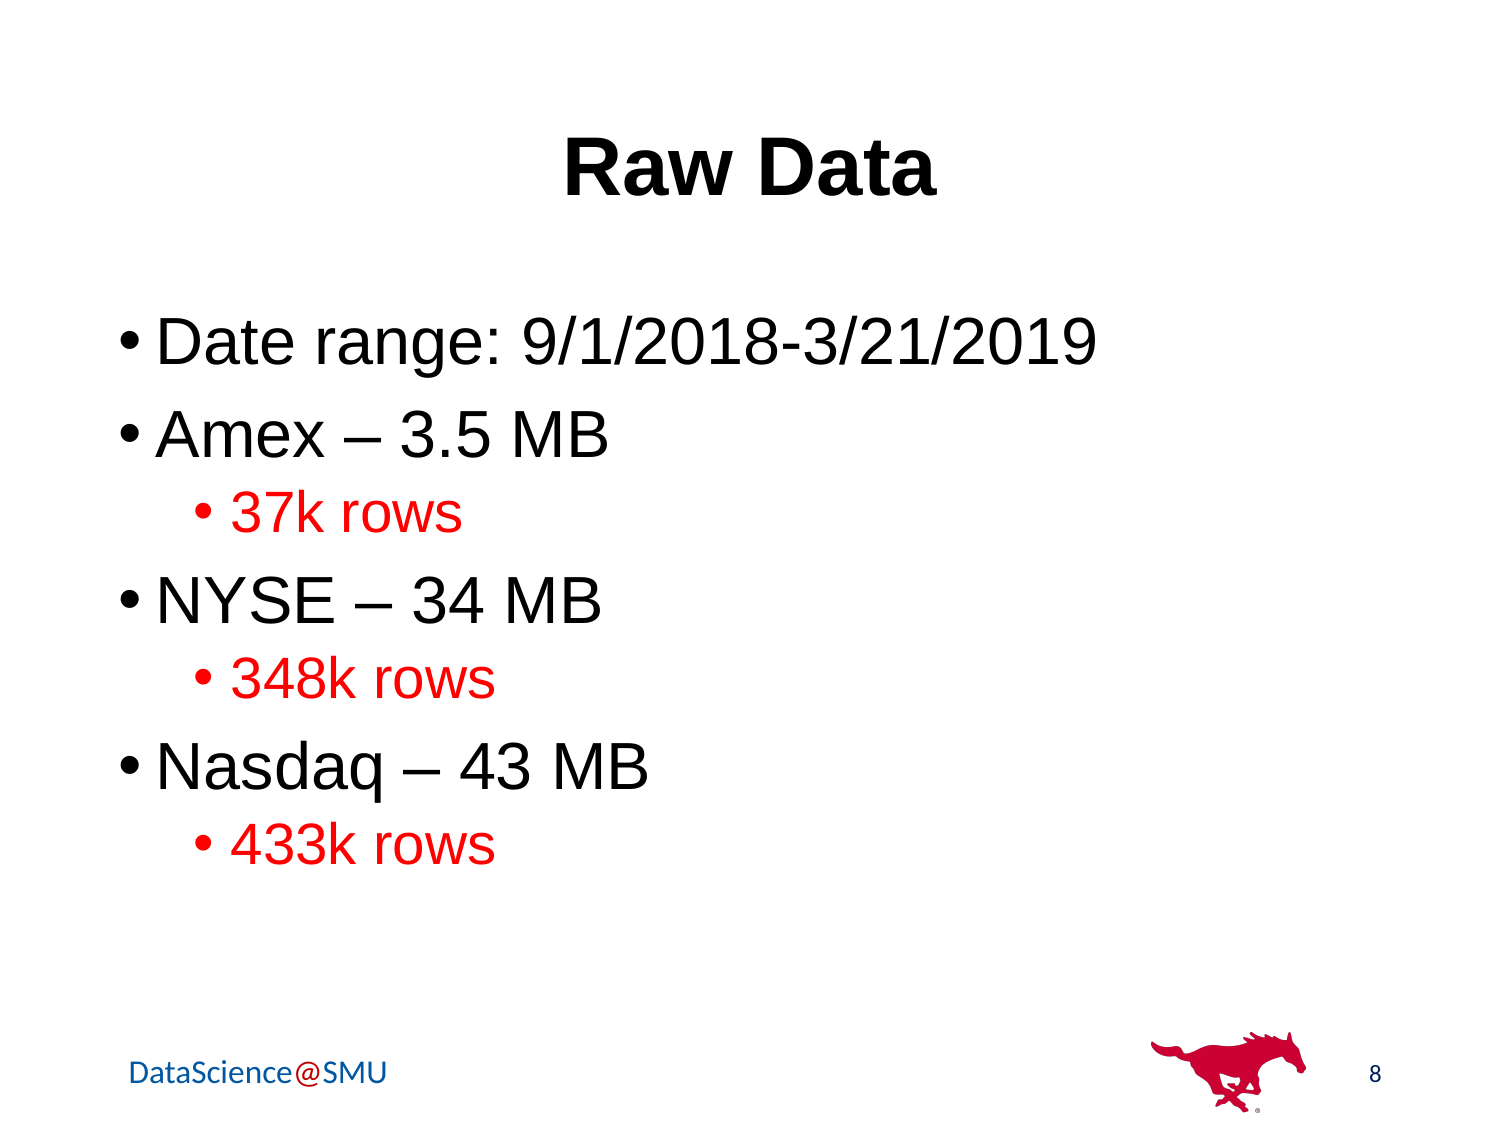

# Raw Data
Date range: 9/1/2018-3/21/2019
Amex – 3.5 MB
37k rows
NYSE – 34 MB
348k rows
Nasdaq – 43 MB
433k rows

8